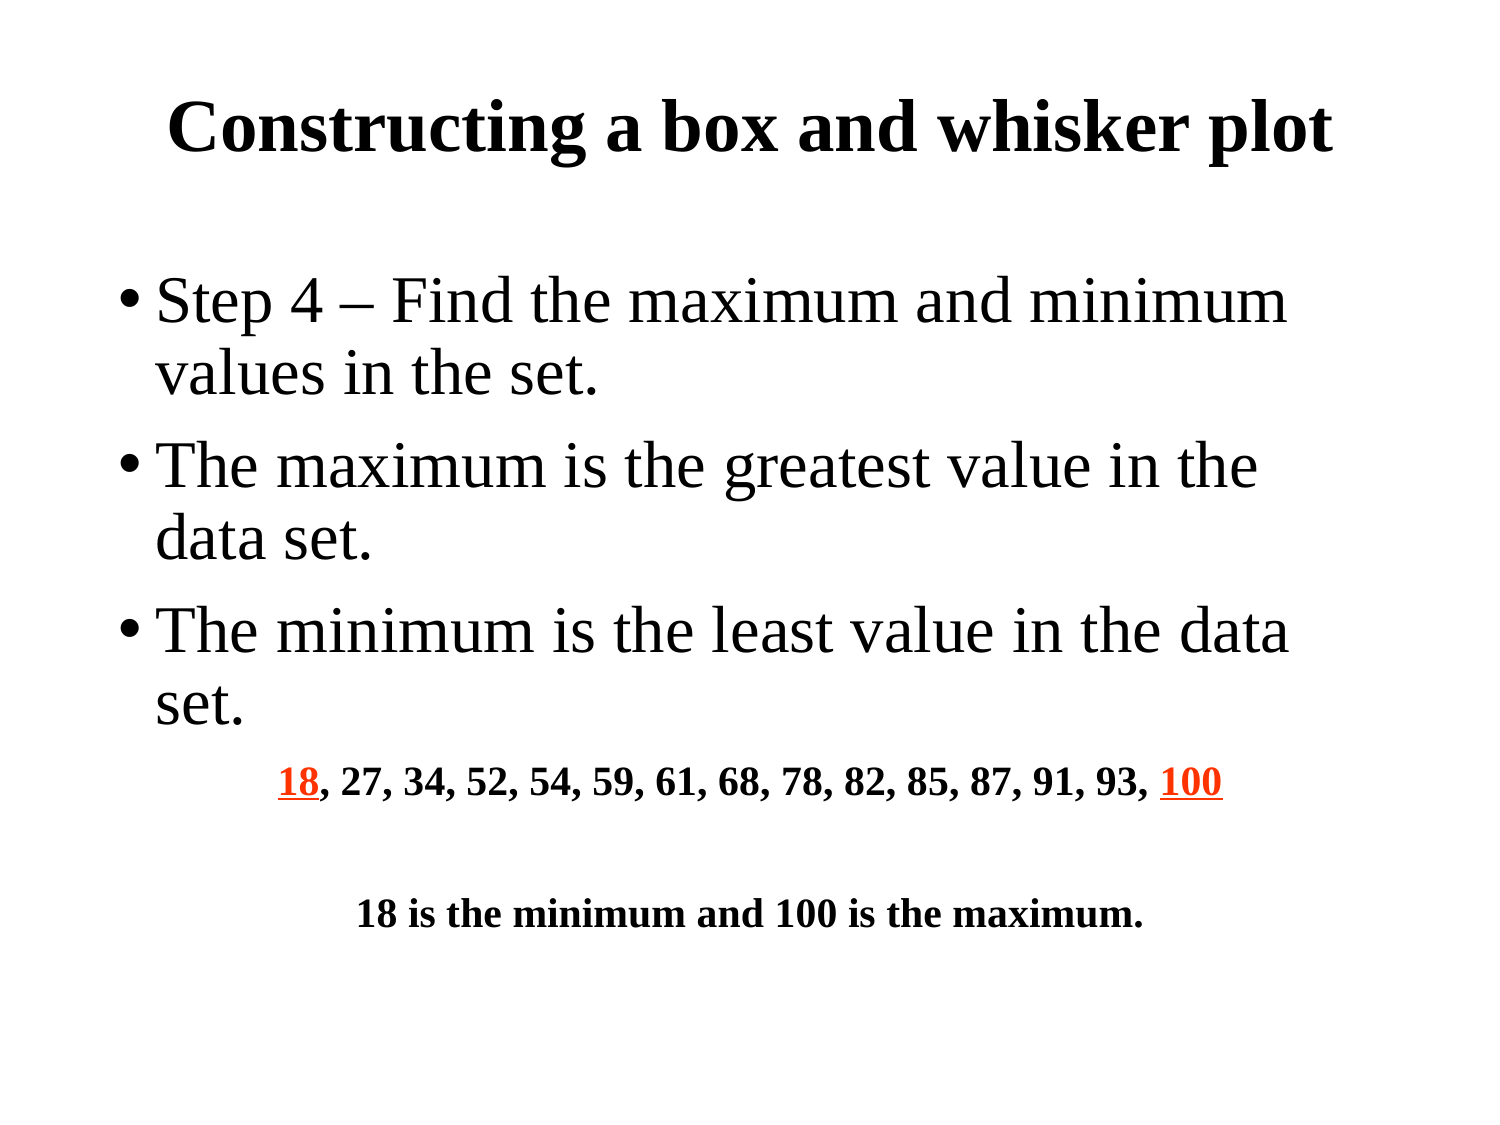

# Constructing a box and whisker plot
Step 4 – Find the maximum and minimum values in the set.
The maximum is the greatest value in the data set.
The minimum is the least value in the data set.
18, 27, 34, 52, 54, 59, 61, 68, 78, 82, 85, 87, 91, 93, 100

18 is the minimum and 100 is the maximum.